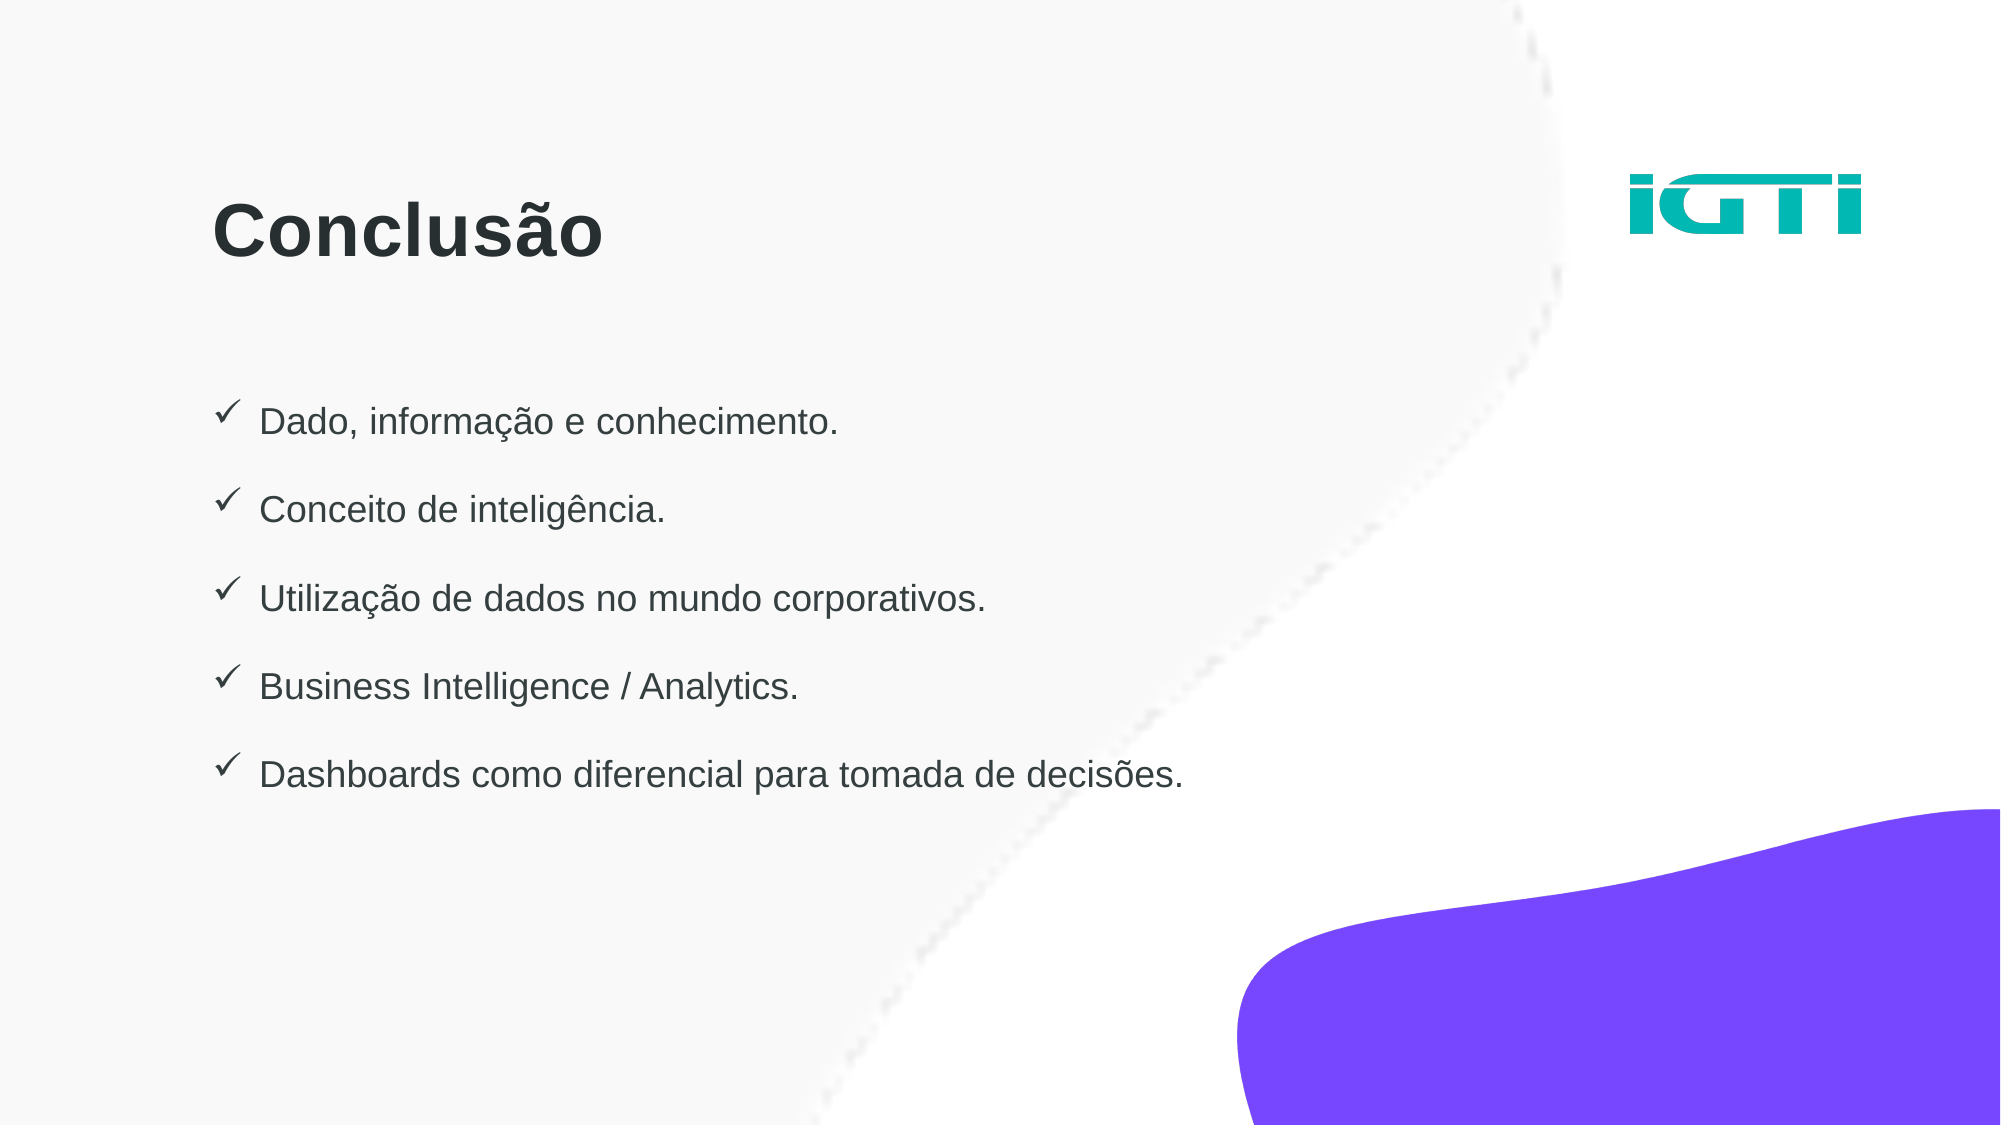

Conclusão
Dado, informação e conhecimento.
Conceito de inteligência.
Utilização de dados no mundo corporativos.
Business Intelligence / Analytics.
Dashboards como diferencial para tomada de decisões.